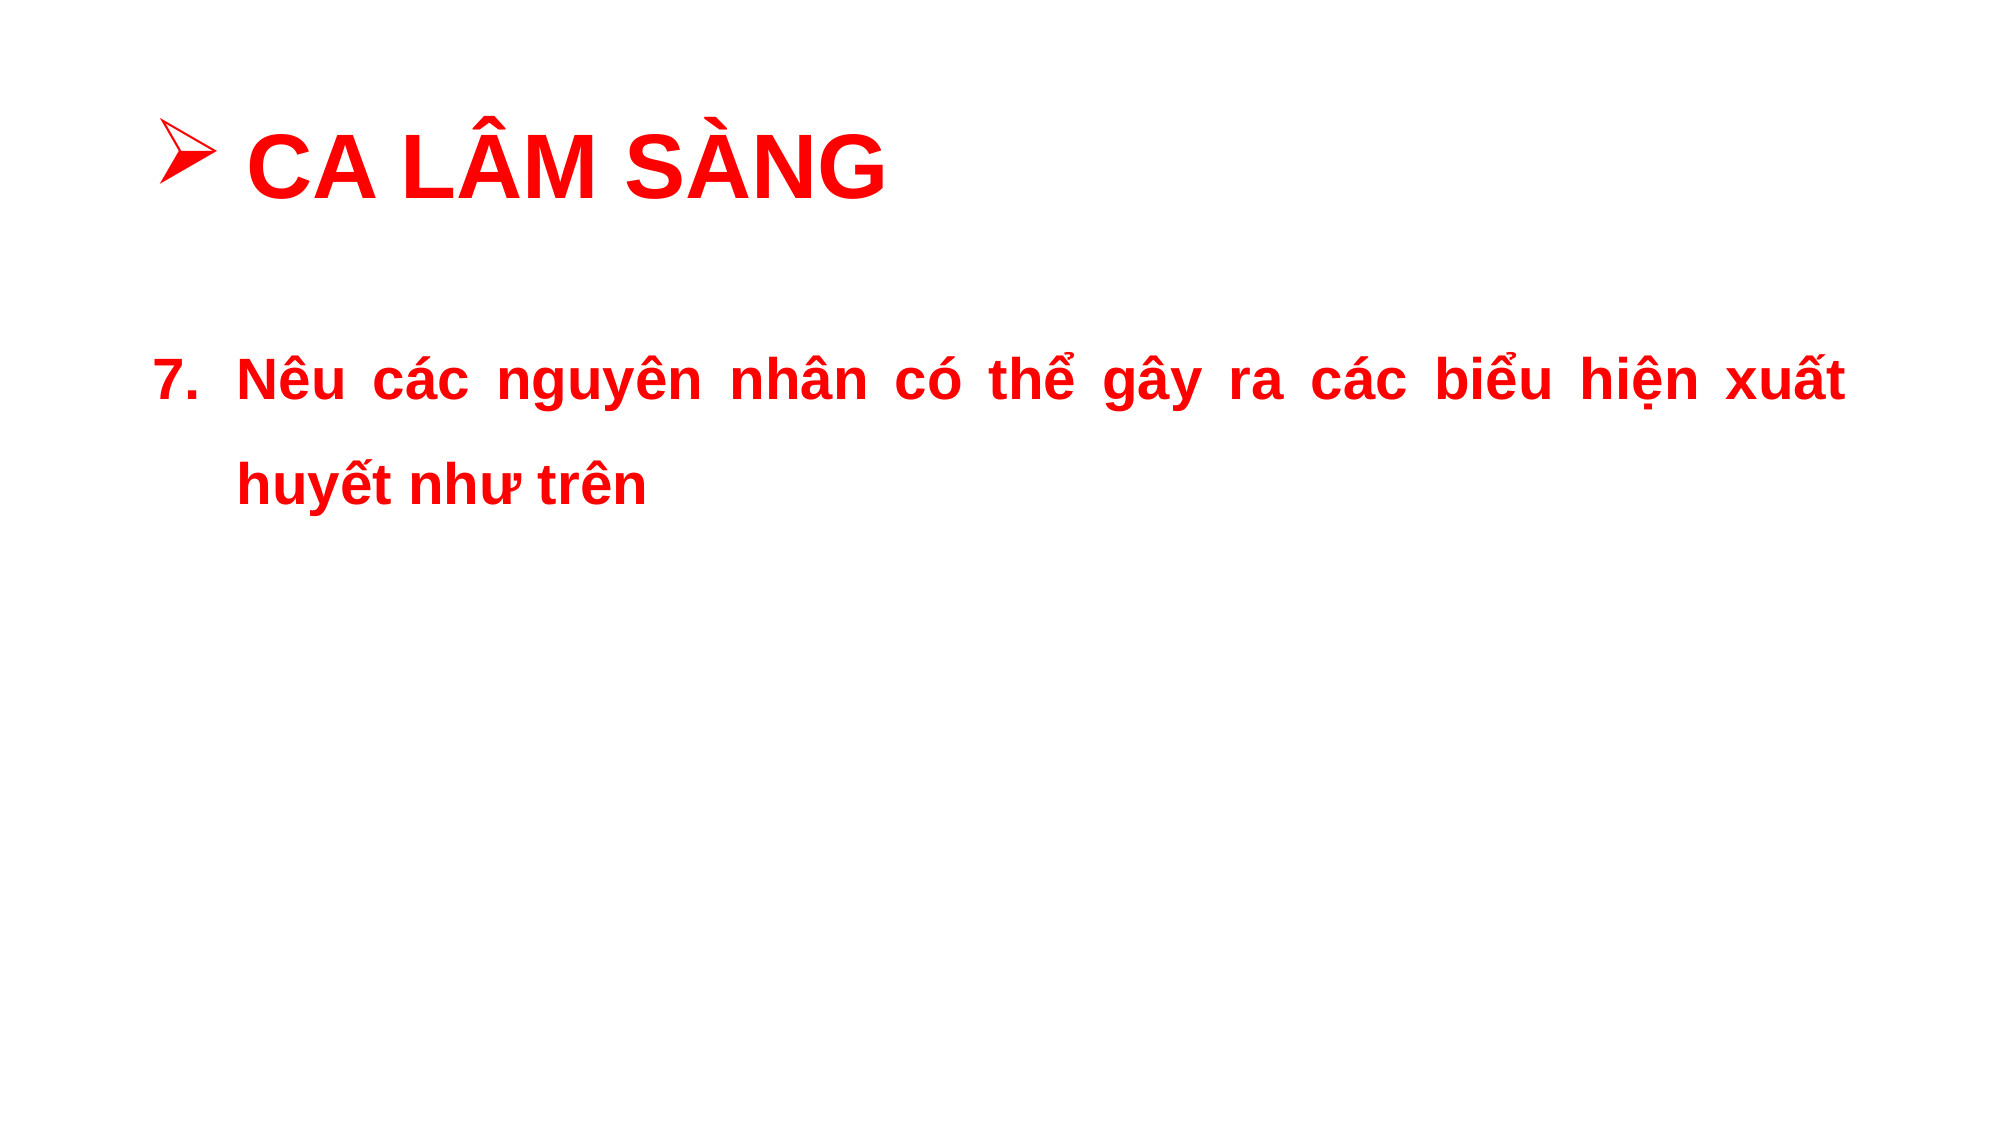

# CA LÂM SÀNG
Nêu các nguyên nhân có thể gây ra các biểu hiện xuất huyết như trên